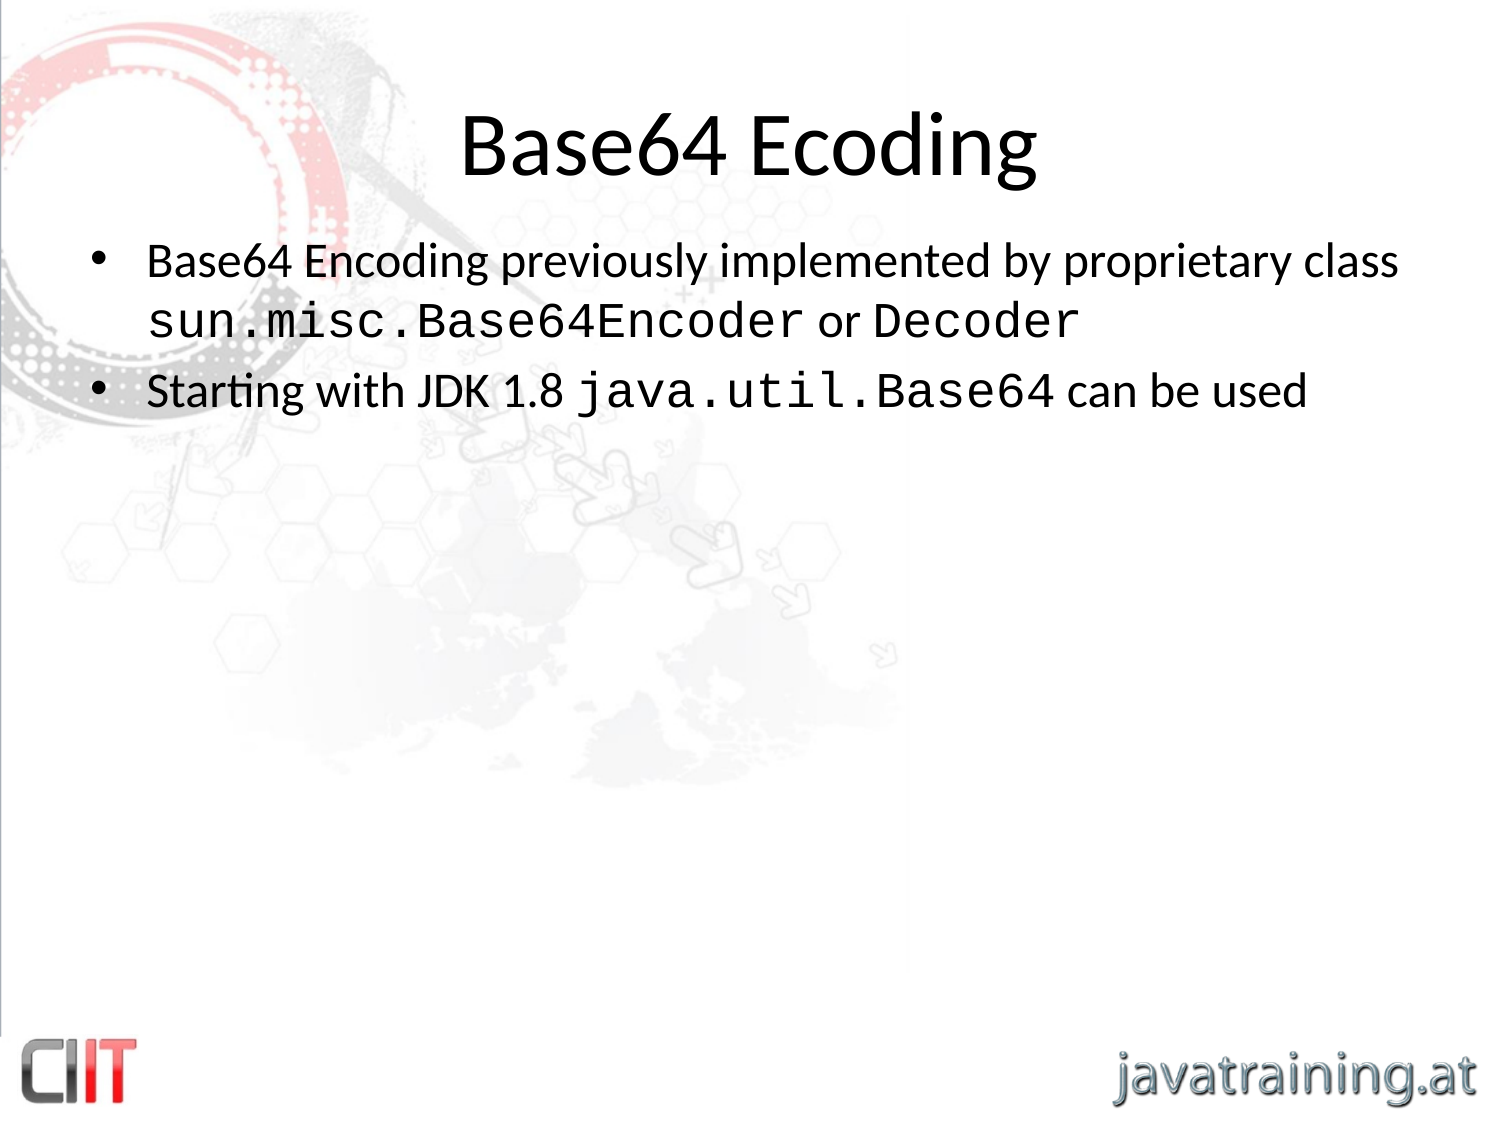

# Base64 Ecoding
Base64 Encoding previously implemented by proprietary class sun.misc.Base64Encoder or Decoder
Starting with JDK 1.8 java.util.Base64 can be used